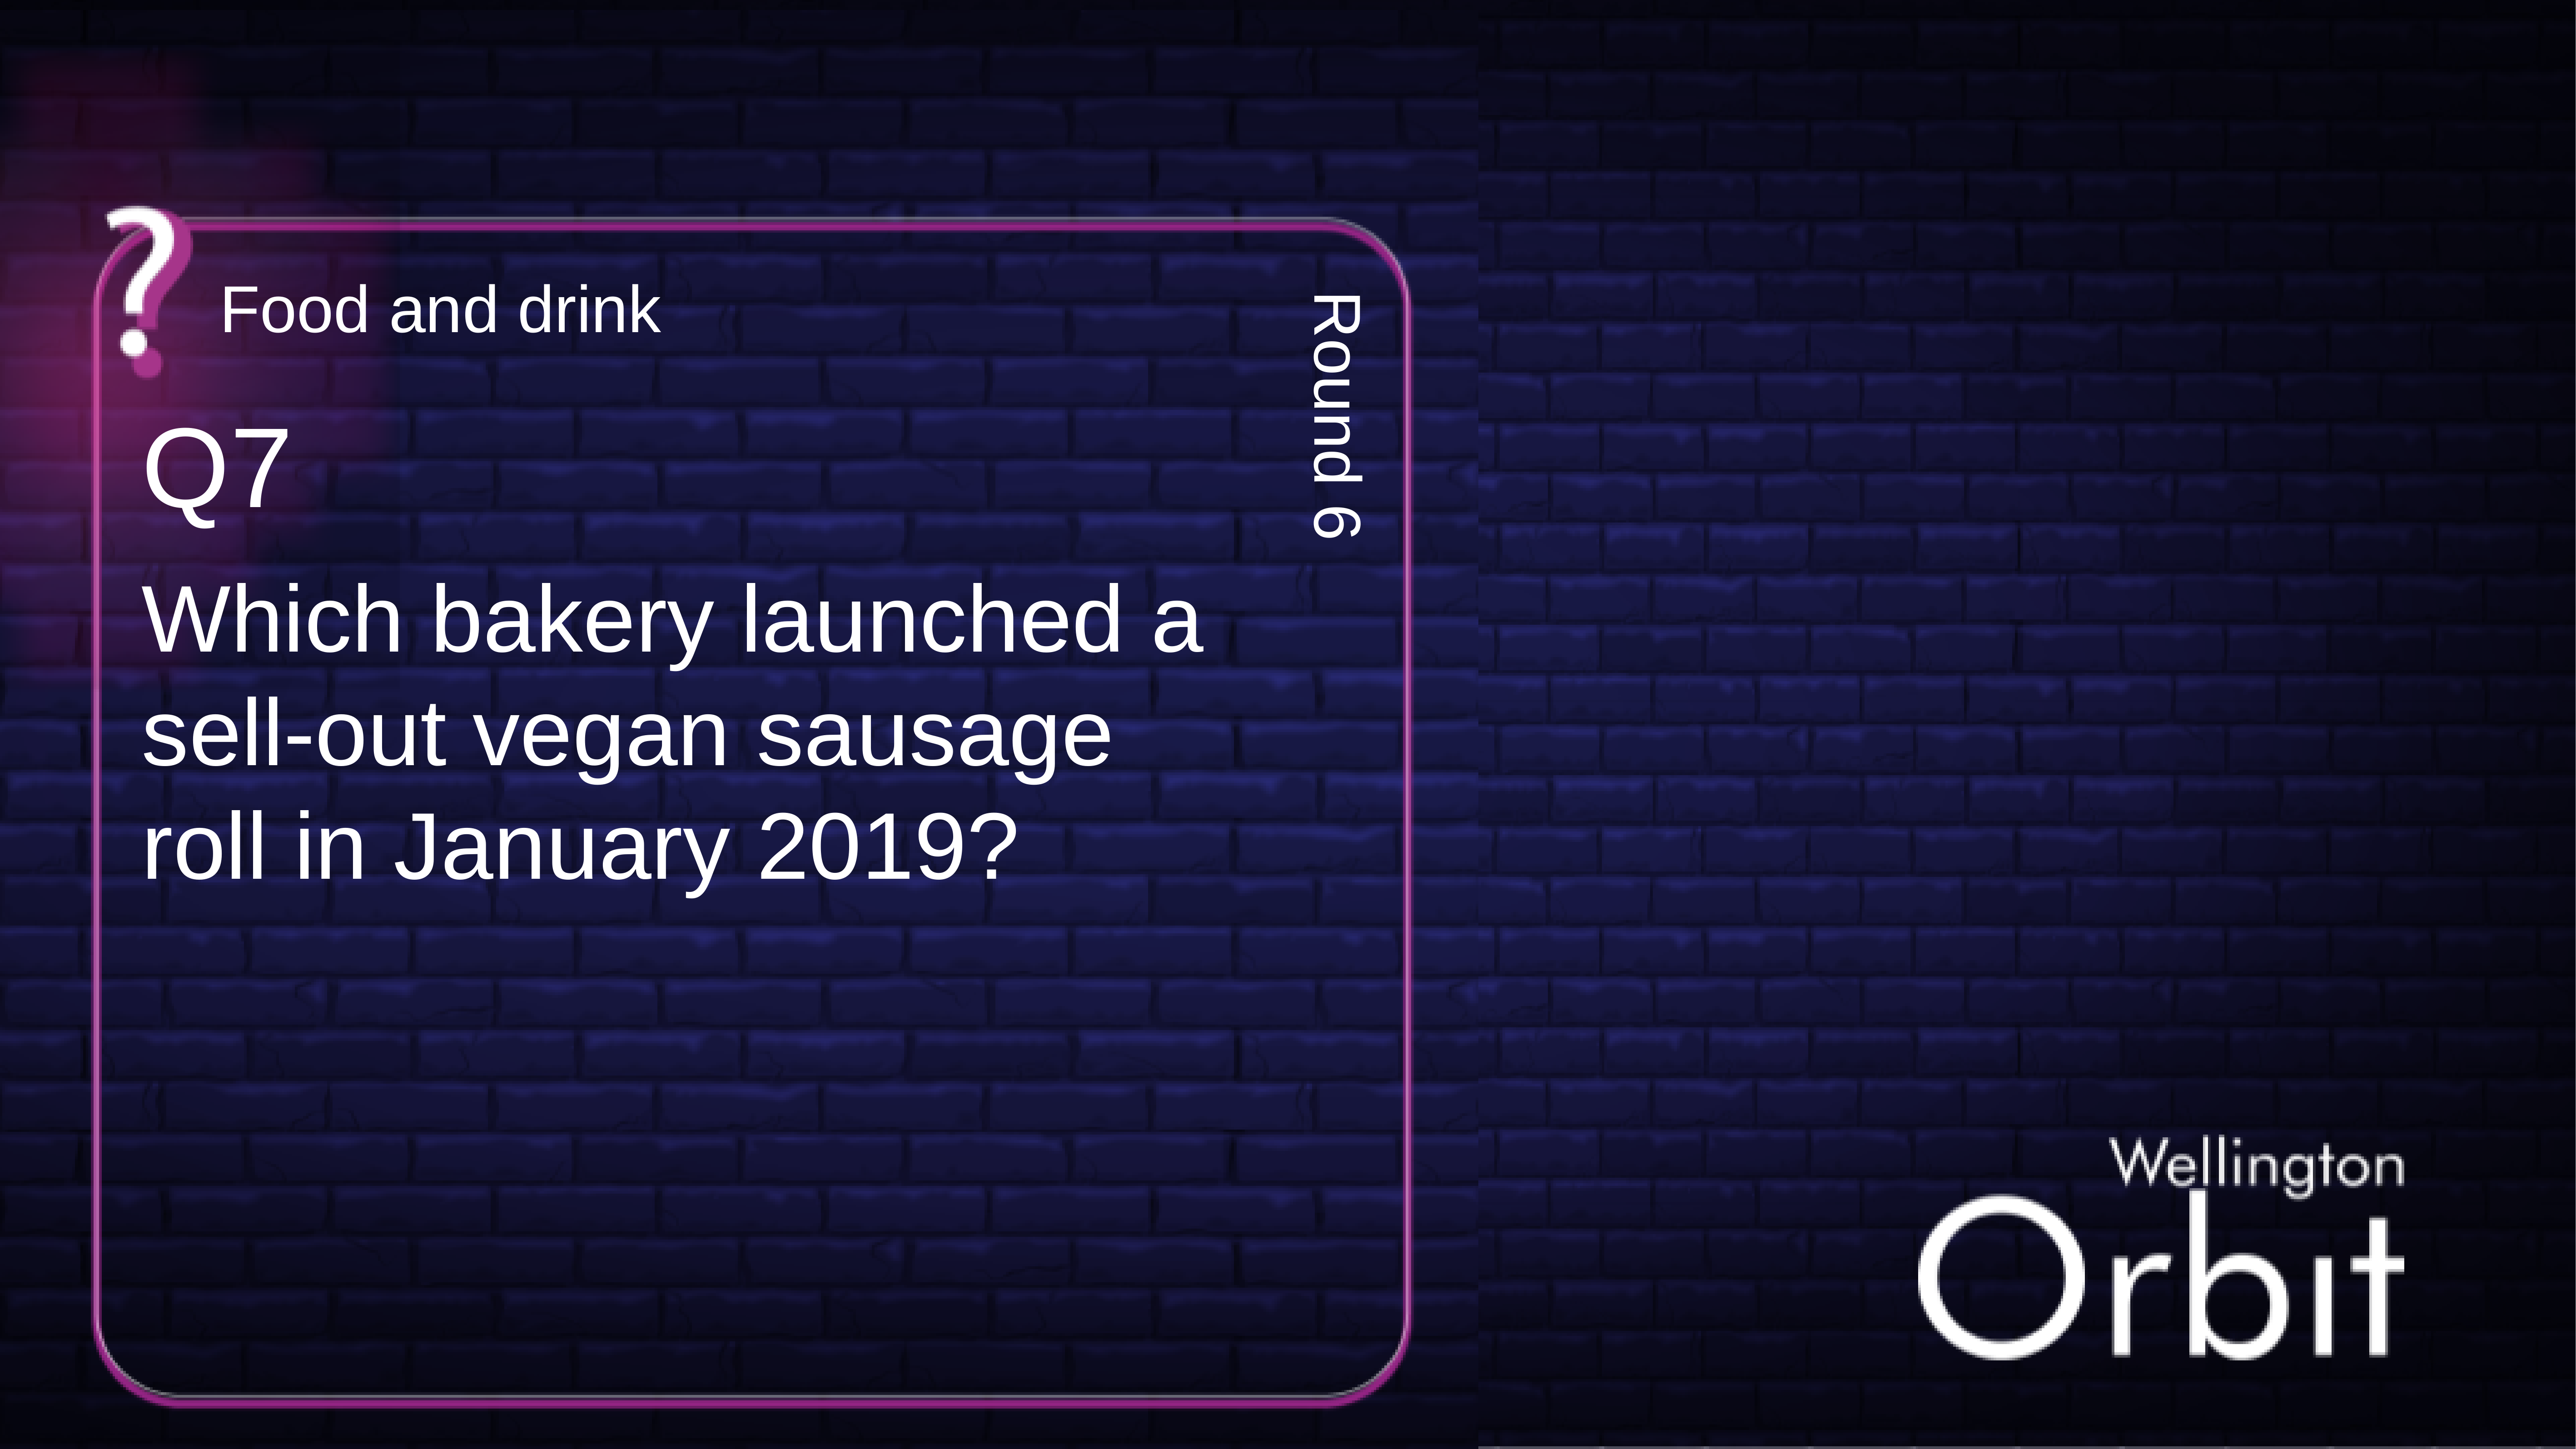

Food and drink
Q7
Round 6
Which bakery launched a sell-out vegan sausage roll in January 2019?